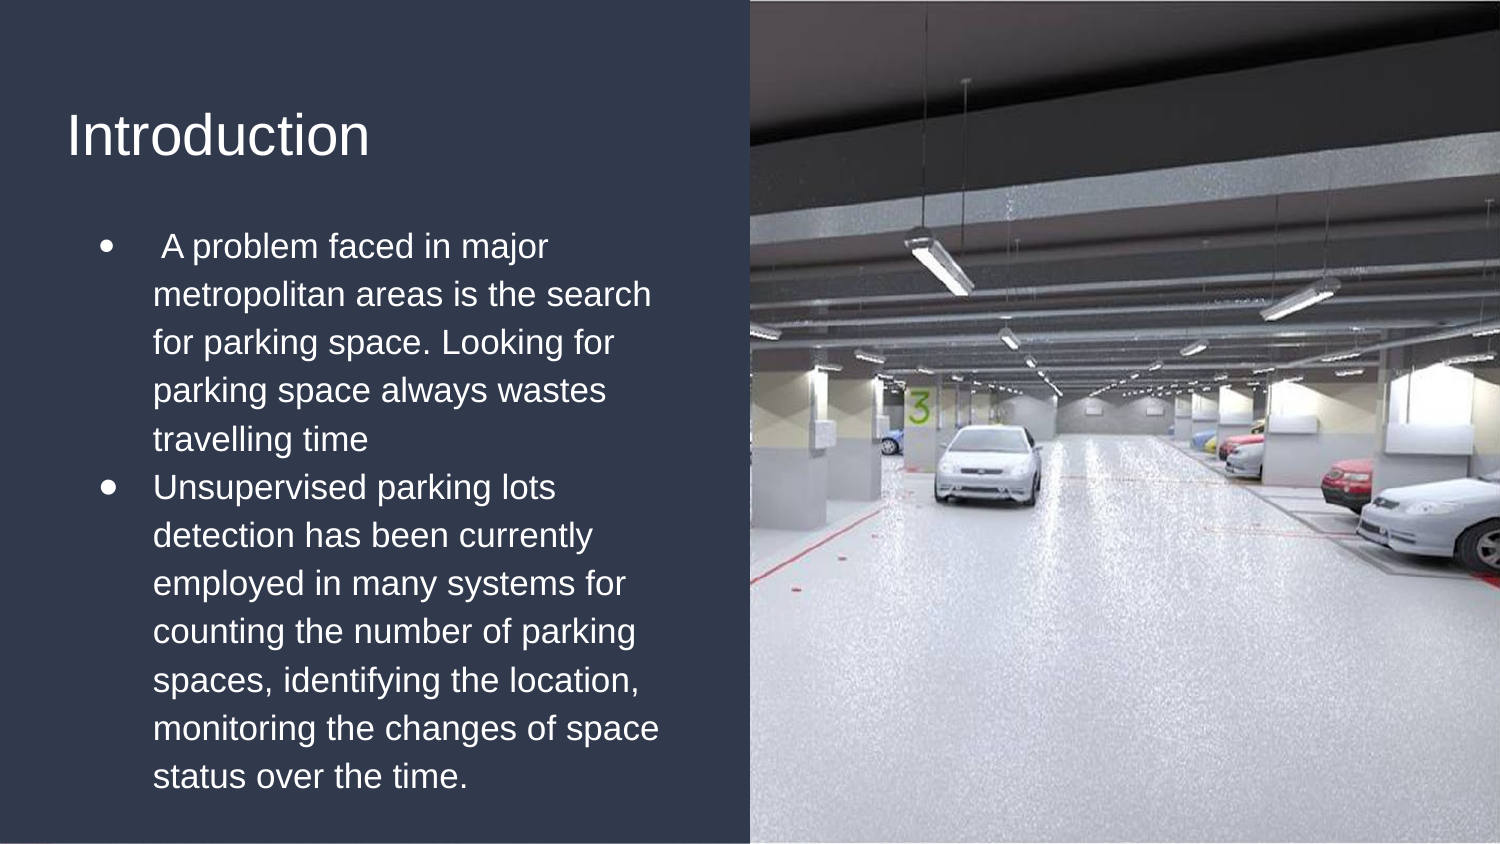

# Introduction
 A problem faced in major metropolitan areas is the search for parking space. Looking for parking space always wastes travelling time
Unsupervised parking lots detection has been currently employed in many systems for counting the number of parking spaces, identifying the location, monitoring the changes of space status over the time.